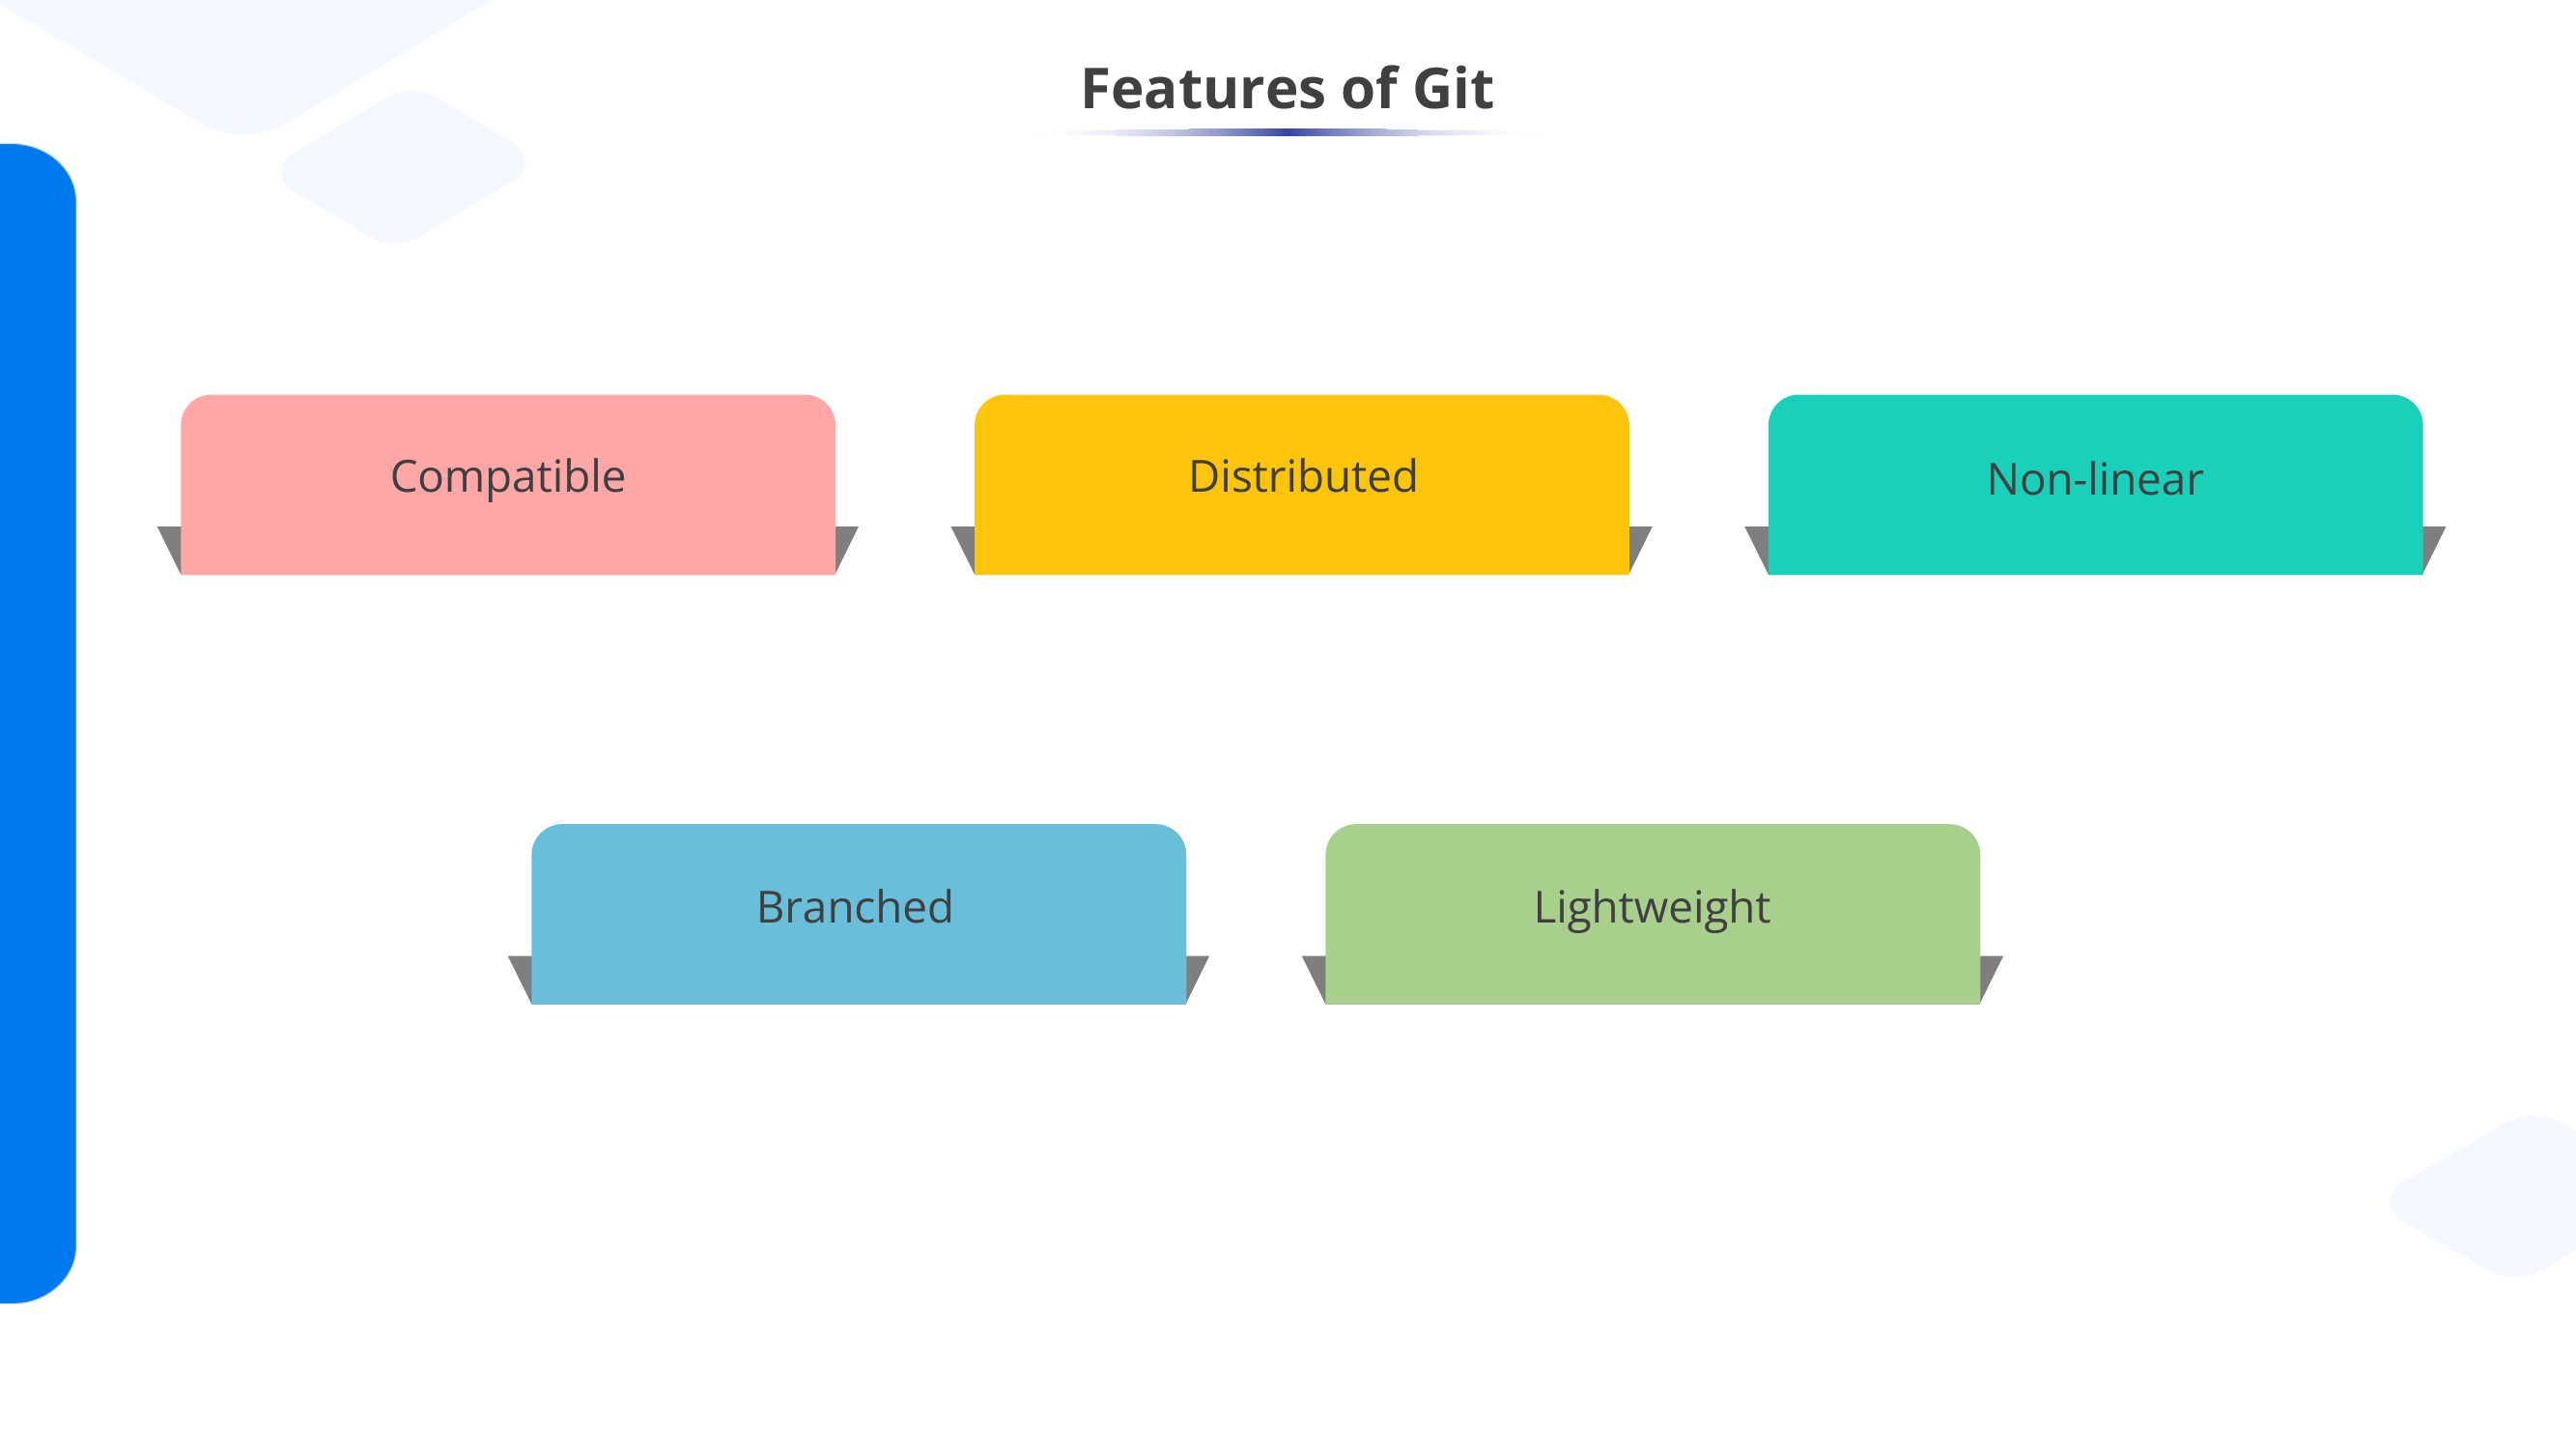

# Features of Git

Compatible

Distributed

Non-linear

Branched

Lightweight